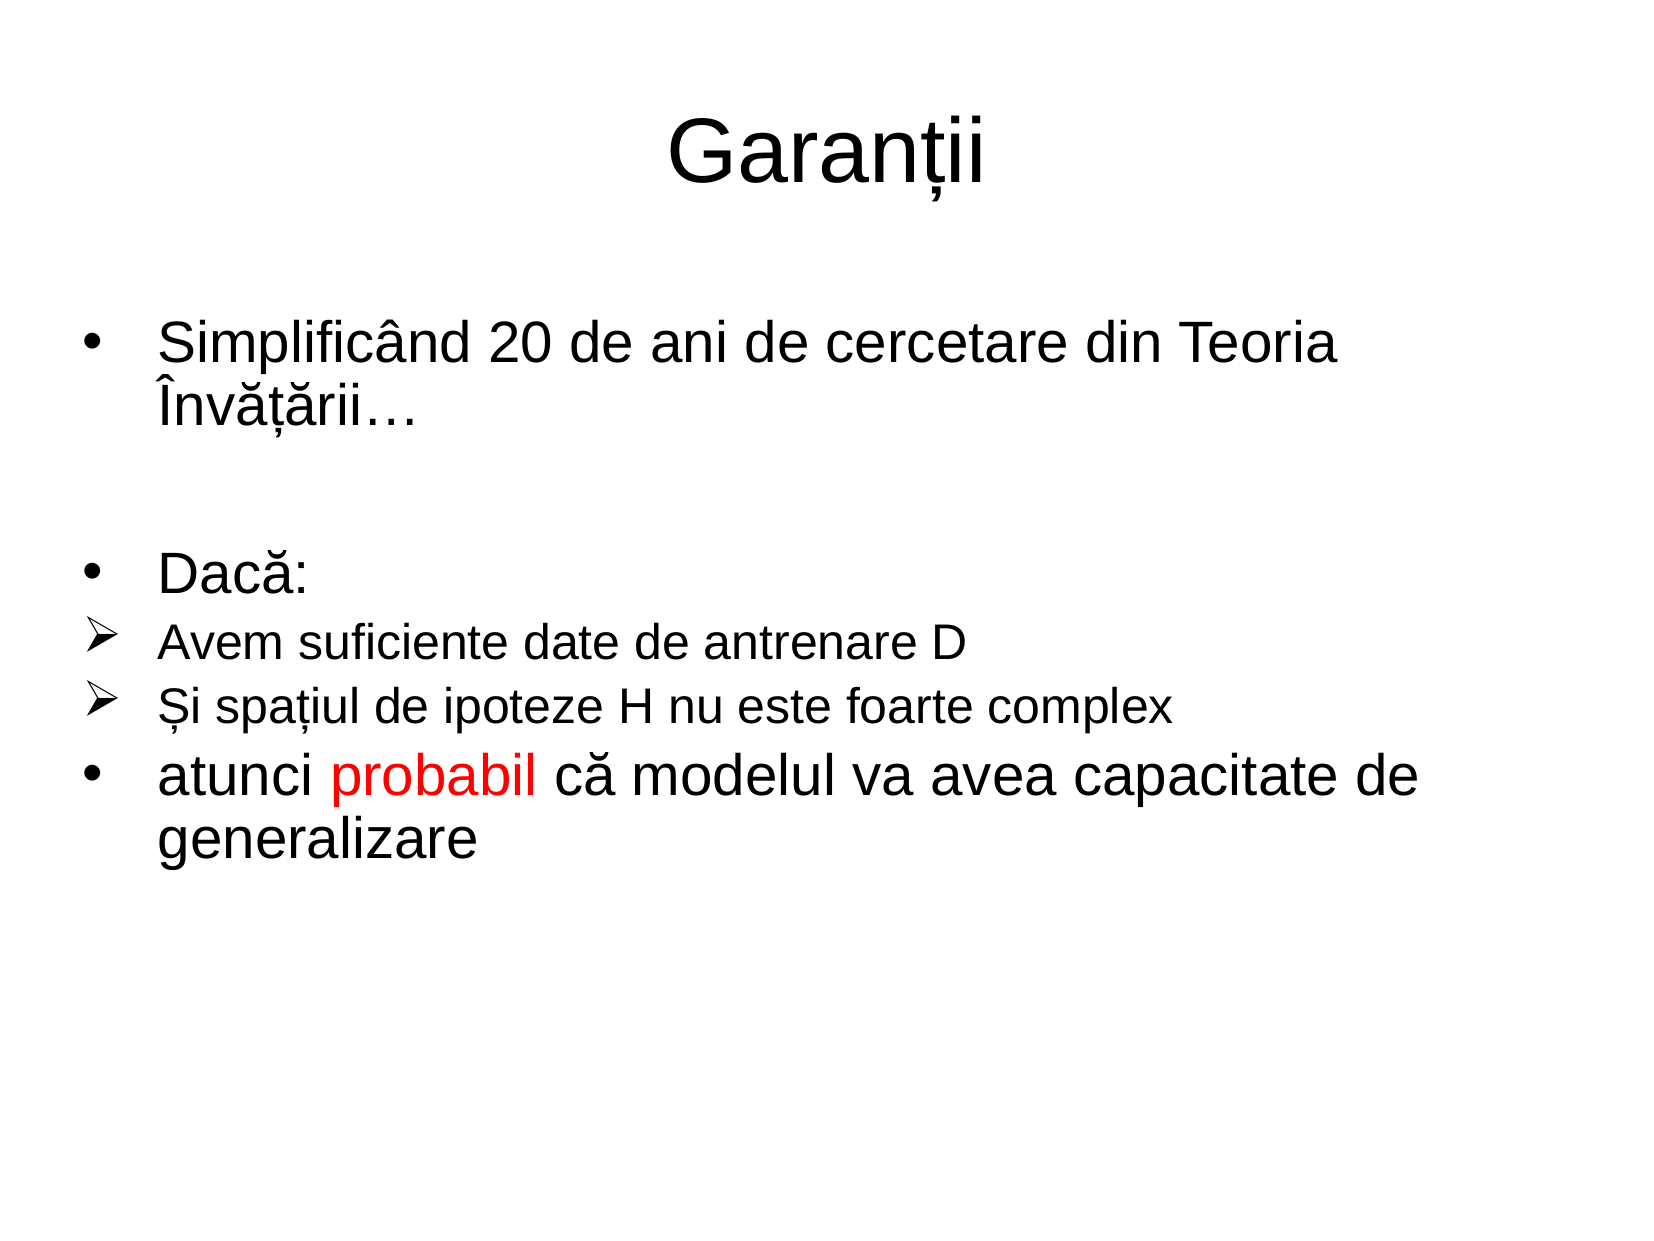

# Garanții
Simplificând 20 de ani de cercetare din Teoria Învățării…

Dacă:
Avem suficiente date de antrenare D
Și spațiul de ipoteze H nu este foarte complex
atunci probabil că modelul va avea capacitate de generalizare